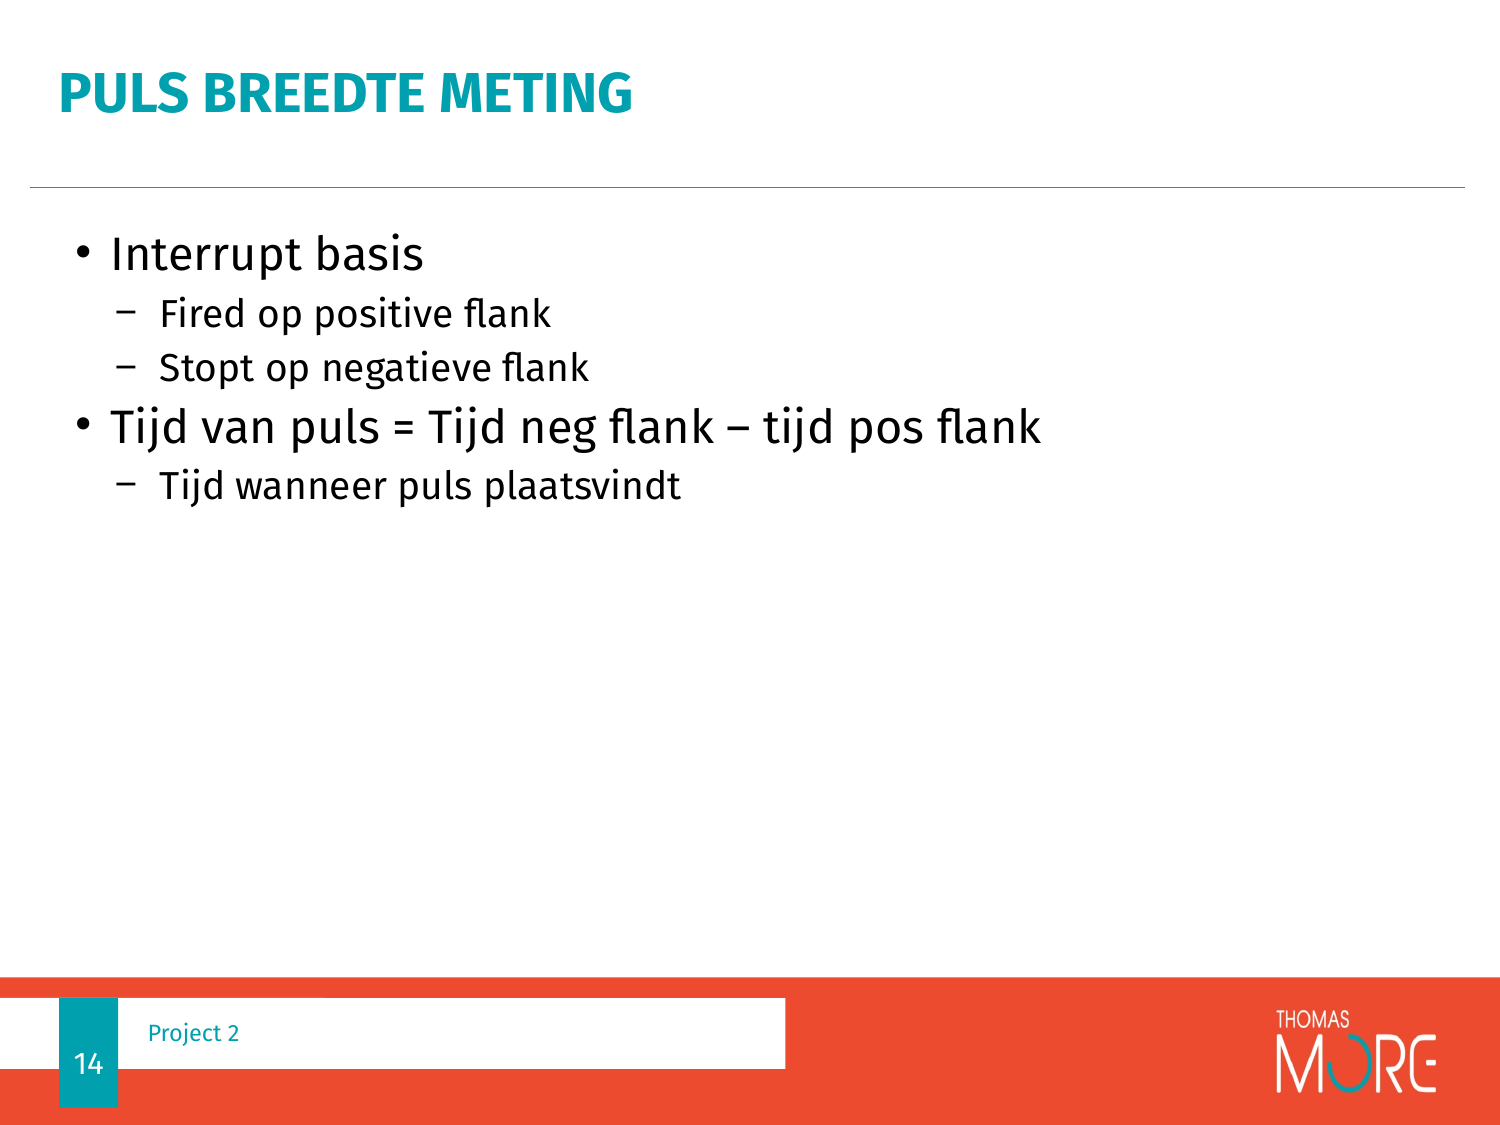

# Puls breeDte meting
Interrupt basis
Fired op positive flank
Stopt op negatieve flank
Tijd van puls = Tijd neg flank – tijd pos flank
Tijd wanneer puls plaatsvindt

14
Project 2